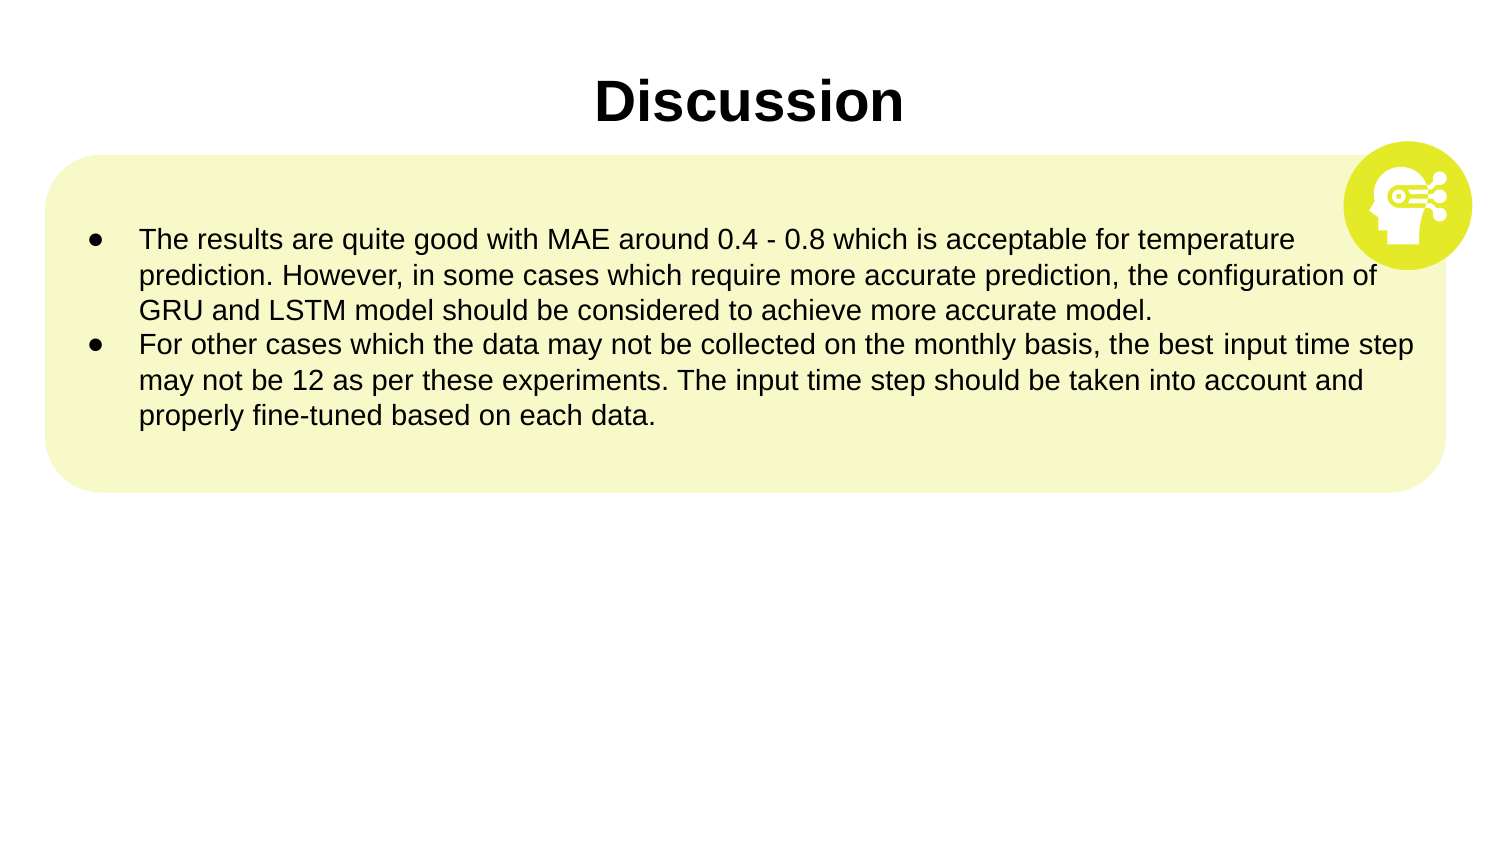

# Discussion

The results are quite good with MAE around 0.4 - 0.8 which is acceptable for temperature prediction. However, in some cases which require more accurate prediction, the configuration of GRU and LSTM model should be considered to achieve more accurate model.
For other cases which the data may not be collected on the monthly basis, the best input time step may not be 12 as per these experiments. The input time step should be taken into account and properly fine-tuned based on each data.